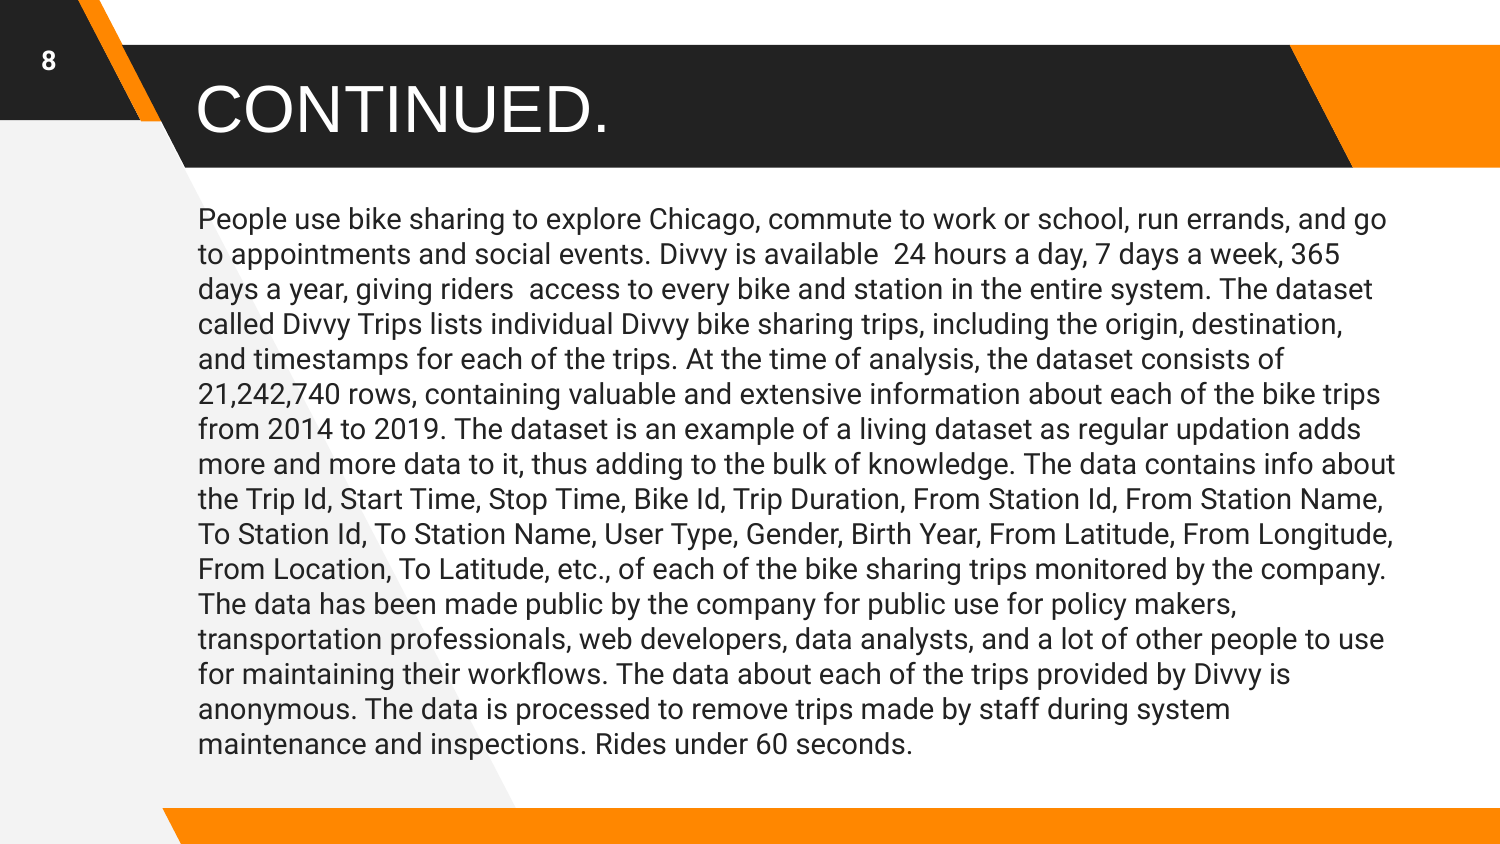

8
# CONTINUED.
People use bike sharing to explore Chicago, commute to work or school, run errands, and go to appointments and social events. Divvy is available  24 hours a day, 7 days a week, 365 days a year, giving riders  access to every bike and station in the entire system. The dataset called Divvy Trips lists individual Divvy bike sharing trips, including the origin, destination, and timestamps for each of the trips. At the time of analysis, the dataset consists of 21,242,740 rows, containing valuable and extensive information about each of the bike trips from 2014 to 2019. The dataset is an example of a living dataset as regular updation adds more and more data to it, thus adding to the bulk of knowledge. The data contains info about the Trip Id, Start Time, Stop Time, Bike Id, Trip Duration, From Station Id, From Station Name, To Station Id, To Station Name, User Type, Gender, Birth Year, From Latitude, From Longitude, From Location, To Latitude, etc., of each of the bike sharing trips monitored by the company. The data has been made public by the company for public use for policy makers, transportation professionals, web developers, data analysts, and a lot of other people to use for maintaining their workflows. The data about each of the trips provided by Divvy is anonymous. The data is processed to remove trips made by staff during system maintenance and inspections. Rides under 60 seconds.